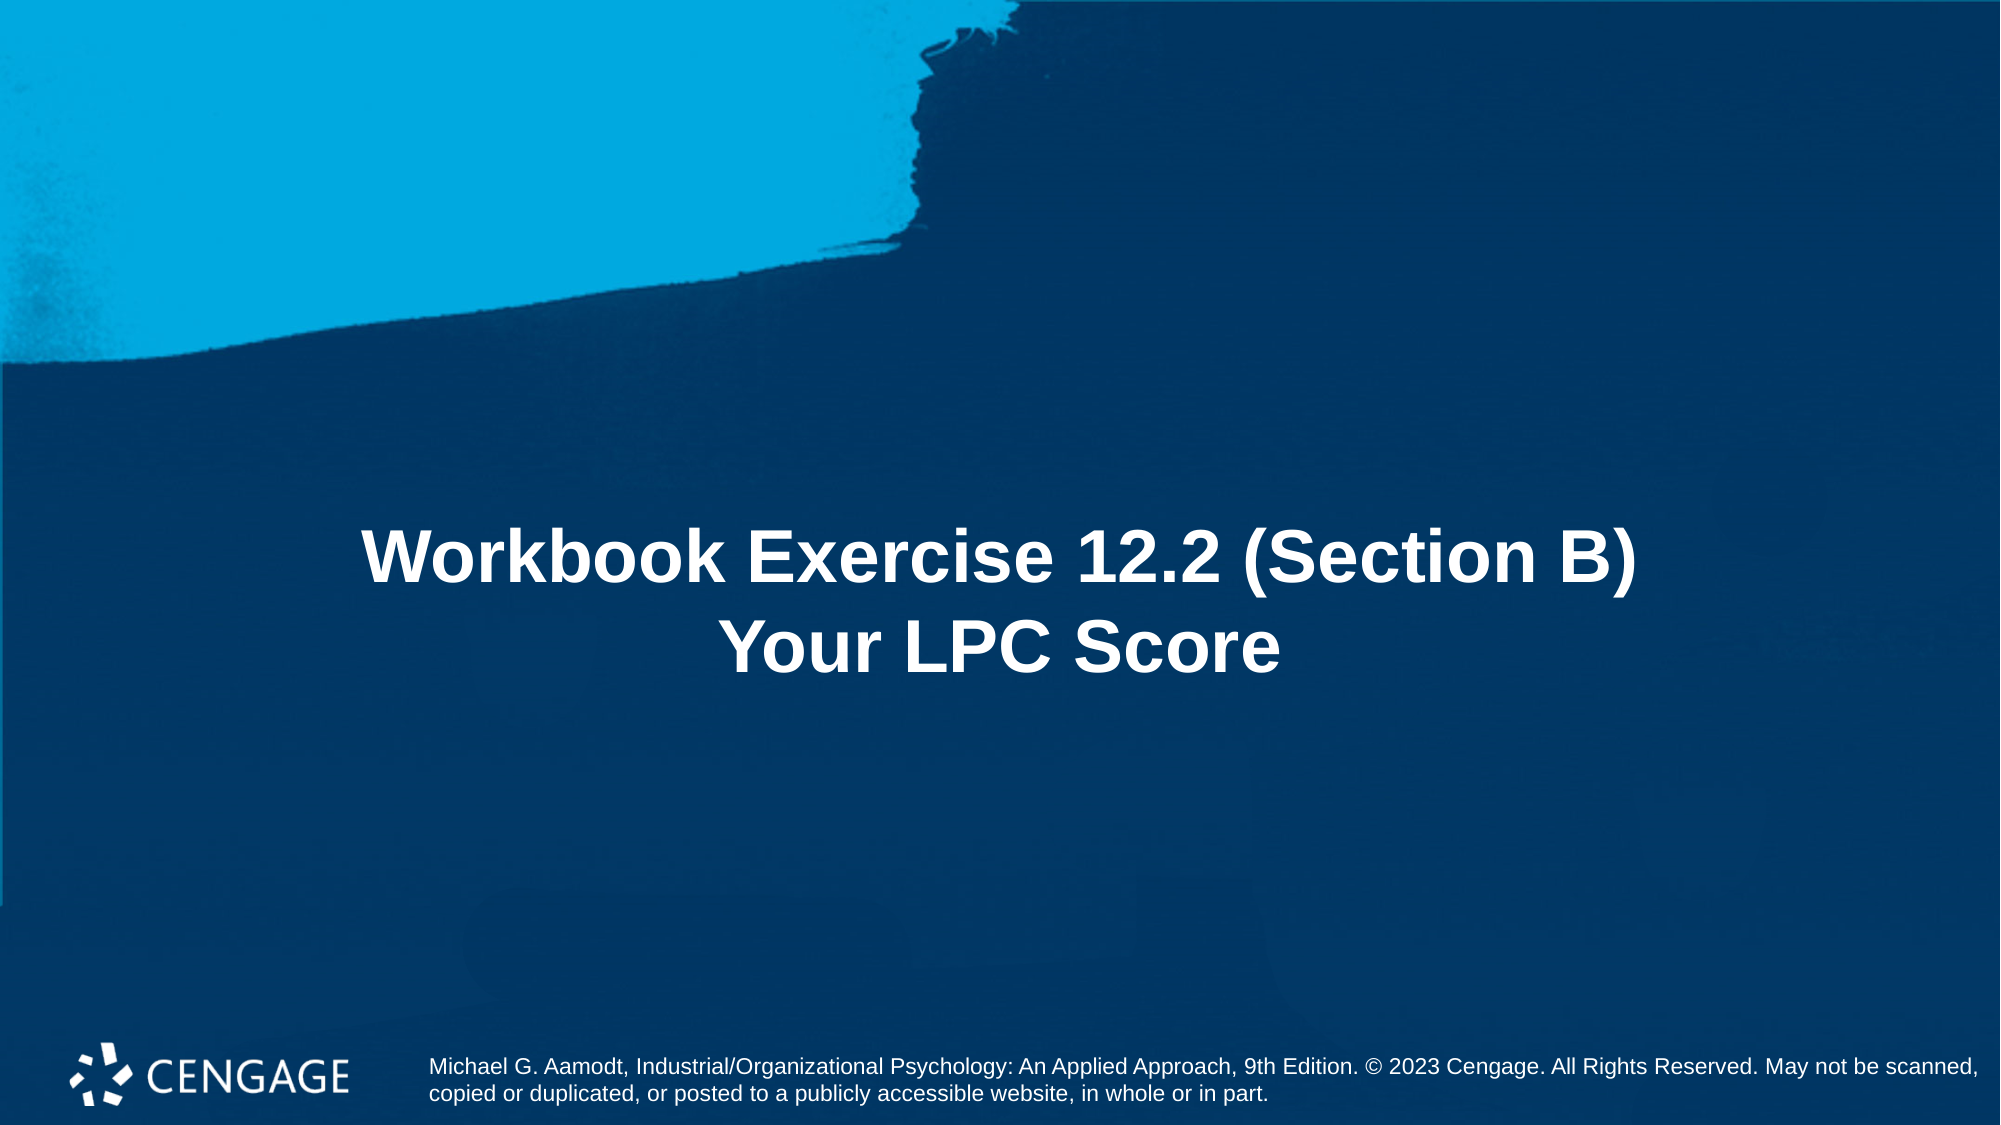

# Workbook Exercise 12.2 (Section B) Your LPC Score